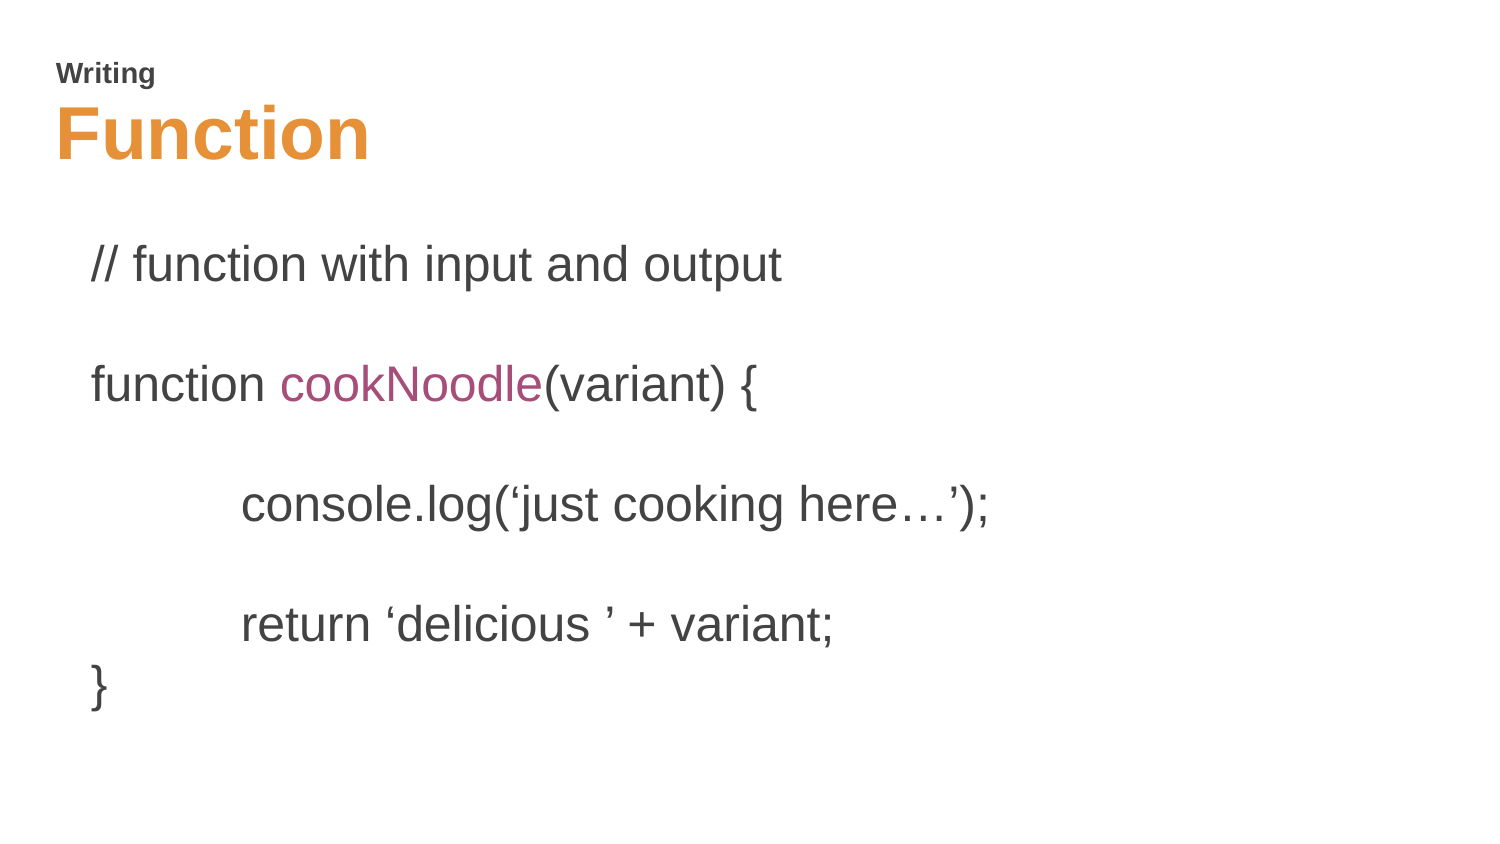

Writing
Function
// function with input and output

function cookNoodle(variant) {

	console.log(‘just cooking here…’);

	return ‘delicious ’ + variant;
}